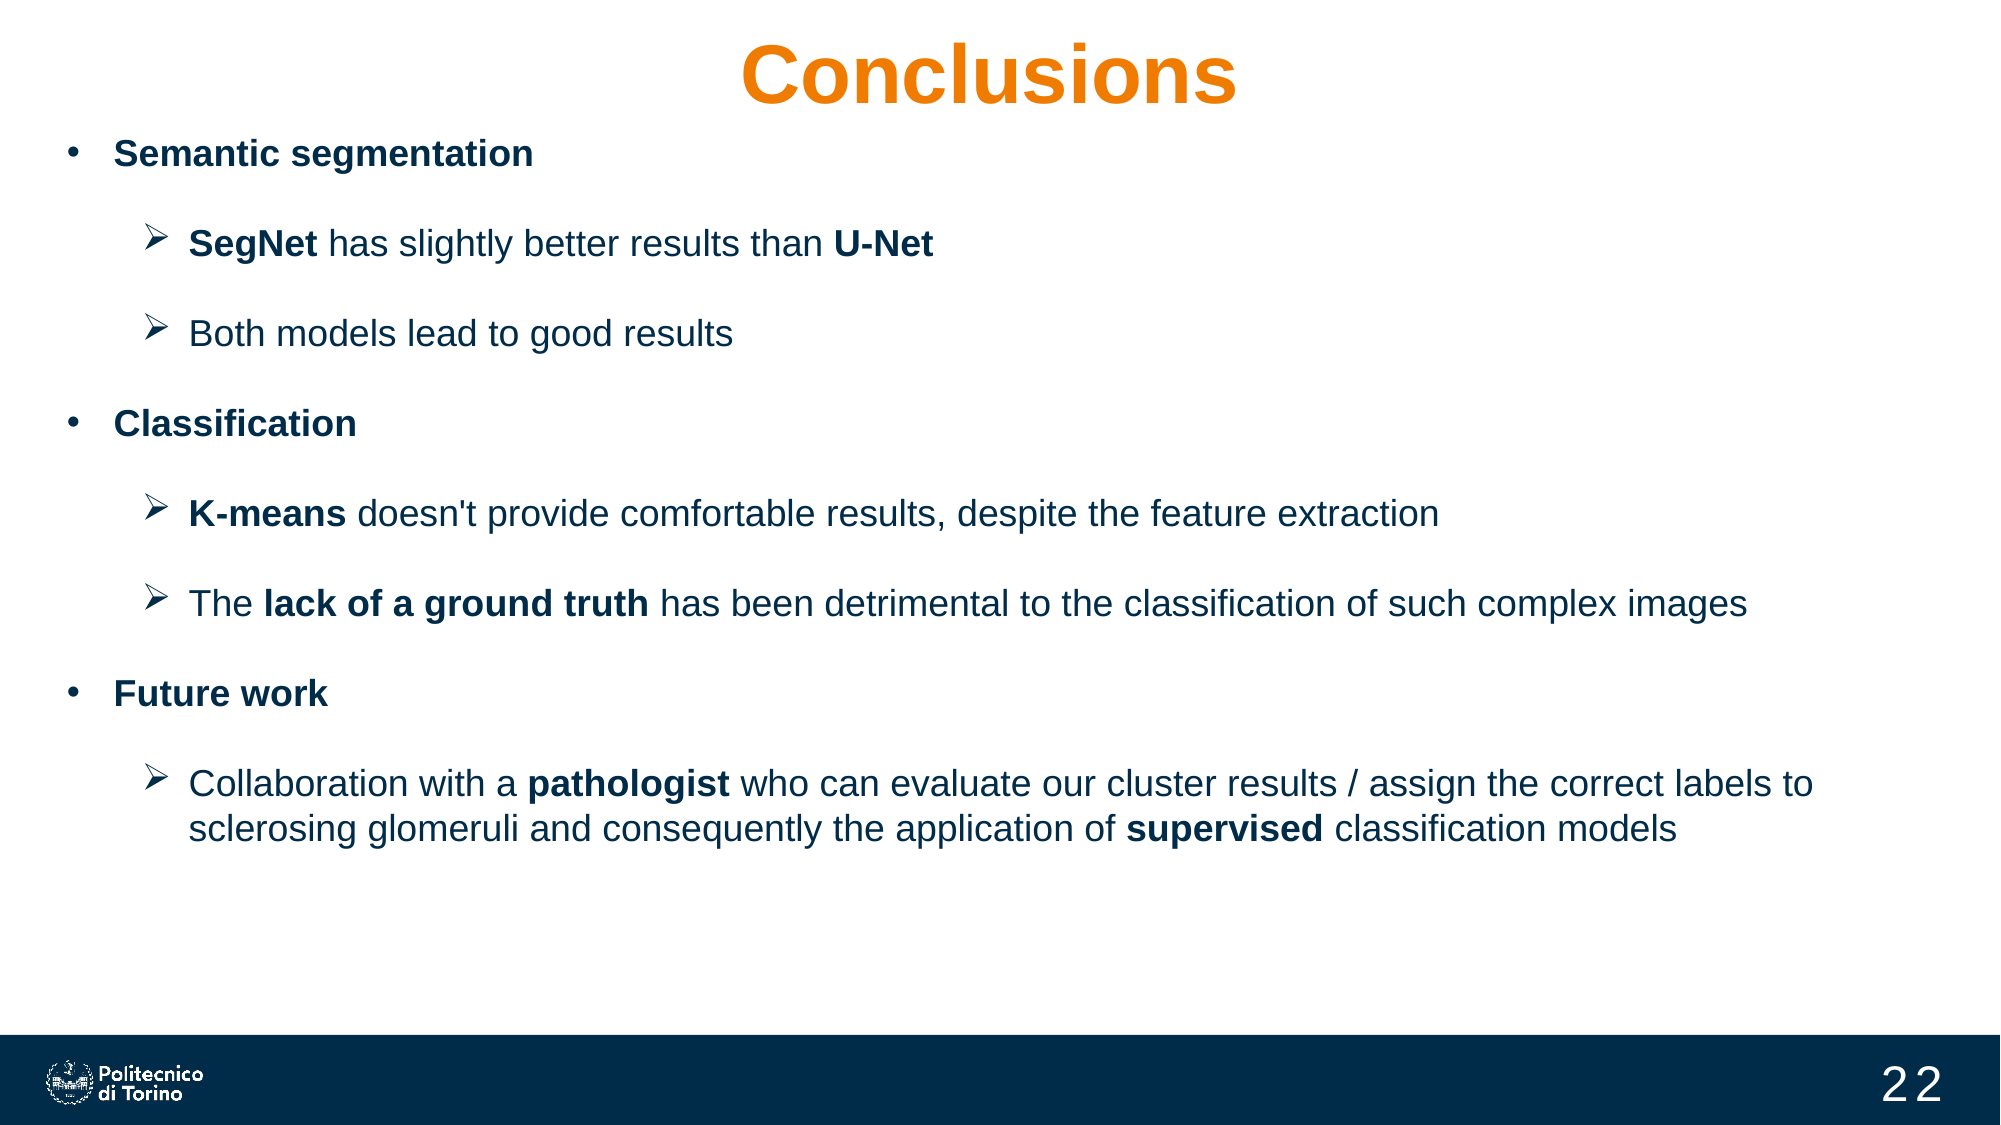

Conclusions
Semantic segmentation

SegNet has slightly better results than U-Net

Both models lead to good results

Classification

K-means doesn't provide comfortable results, despite the feature extraction

The lack of a ground truth has been detrimental to the classification of such complex images

Future work

Collaboration with a pathologist who can evaluate our cluster results / assign the correct labels to sclerosing glomeruli and consequently the application of supervised classification models

22